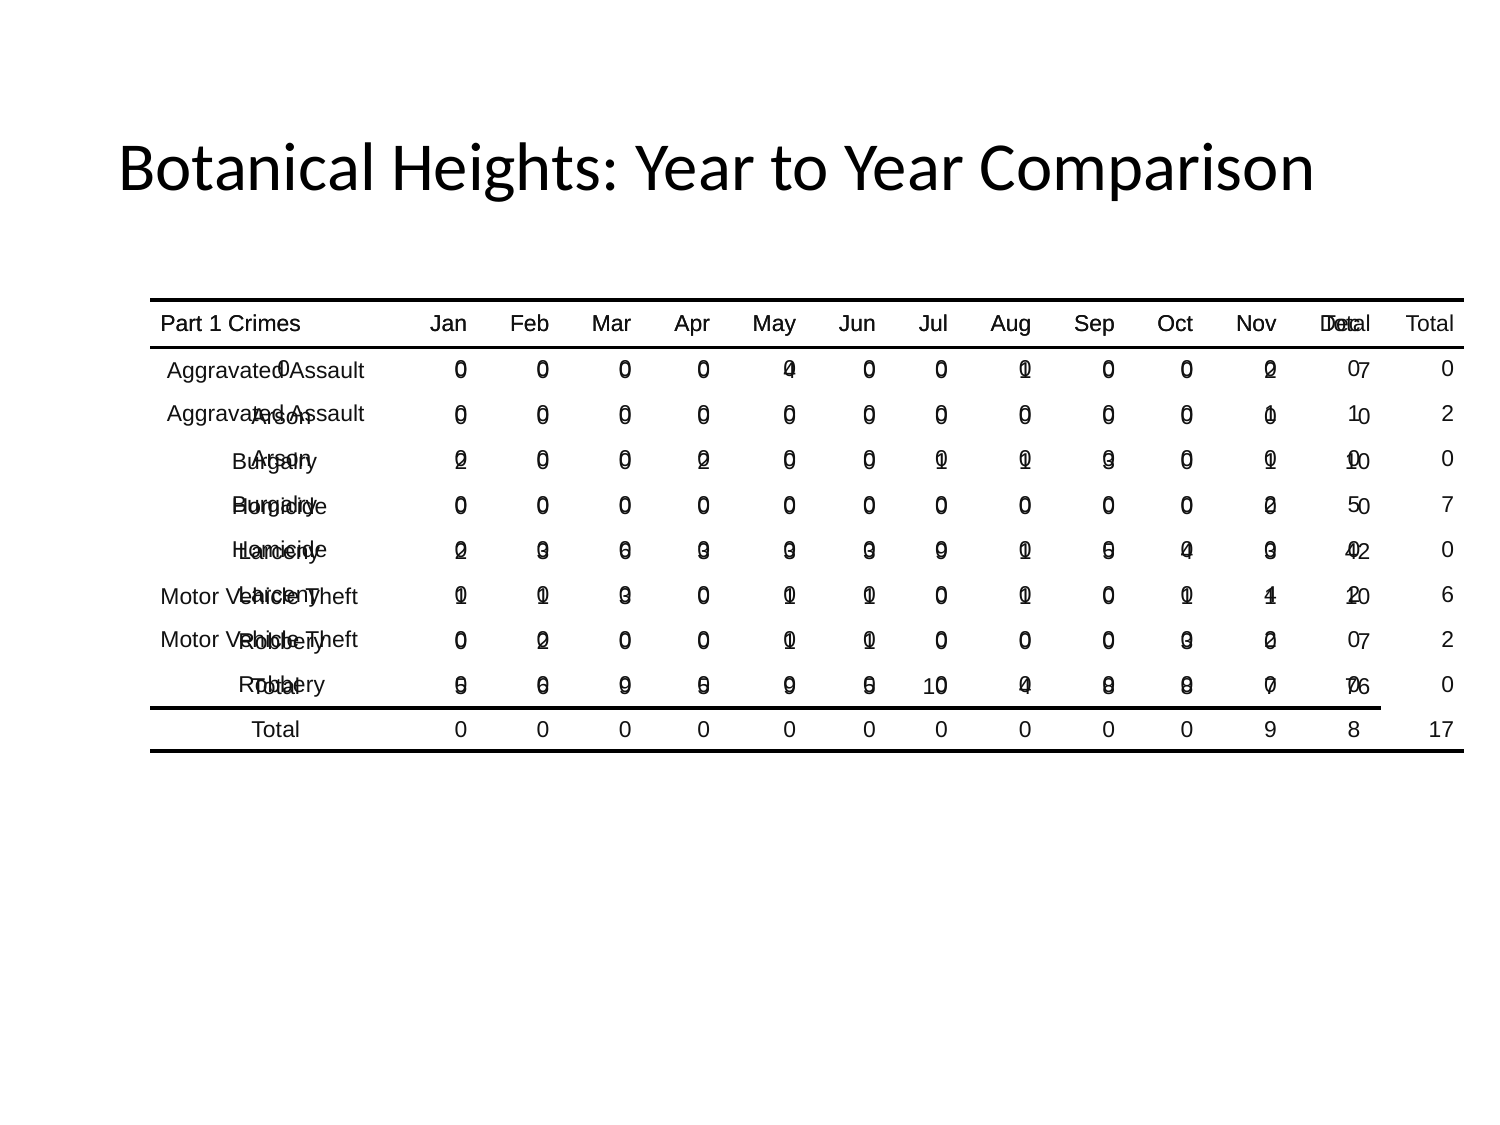

# Botanical Heights: Year to Year Comparison
| Part 1 Crimes | Jan | Feb | Mar | Apr | May | Jun | Jul | Aug | Sep | Oct | Nov | Dec | Total |
| --- | --- | --- | --- | --- | --- | --- | --- | --- | --- | --- | --- | --- | --- |
| 0 | 0 | 0 | 0 | 0 | 0 | 0 | 0 | 0 | 0 | 0 | 0 | 0 | 0 |
| Aggravated Assault | 0 | 0 | 0 | 0 | 0 | 0 | 0 | 0 | 0 | 0 | 1 | 1 | 2 |
| Arson | 0 | 0 | 0 | 0 | 0 | 0 | 0 | 0 | 0 | 0 | 0 | 0 | 0 |
| Burgalry | 0 | 0 | 0 | 0 | 0 | 0 | 0 | 0 | 0 | 0 | 2 | 5 | 7 |
| Homicide | 0 | 0 | 0 | 0 | 0 | 0 | 0 | 0 | 0 | 0 | 0 | 0 | 0 |
| Larceny | 0 | 0 | 0 | 0 | 0 | 0 | 0 | 0 | 0 | 0 | 4 | 2 | 6 |
| Motor Vehicle Theft | 0 | 0 | 0 | 0 | 0 | 0 | 0 | 0 | 0 | 0 | 2 | 0 | 2 |
| Robbery | 0 | 0 | 0 | 0 | 0 | 0 | 0 | 0 | 0 | 0 | 0 | 0 | 0 |
| Total | 0 | 0 | 0 | 0 | 0 | 0 | 0 | 0 | 0 | 0 | 9 | 8 | 17 |
| Part 1 Crimes | Jan | Feb | Mar | Apr | May | Jun | Jul | Aug | Sep | Oct | Nov | Total |
| --- | --- | --- | --- | --- | --- | --- | --- | --- | --- | --- | --- | --- |
| Aggravated Assault | 0 | 0 | 0 | 0 | 4 | 0 | 0 | 1 | 0 | 0 | 2 | 7 |
| Arson | 0 | 0 | 0 | 0 | 0 | 0 | 0 | 0 | 0 | 0 | 0 | 0 |
| Burgalry | 2 | 0 | 0 | 2 | 0 | 0 | 1 | 1 | 3 | 0 | 1 | 10 |
| Homicide | 0 | 0 | 0 | 0 | 0 | 0 | 0 | 0 | 0 | 0 | 0 | 0 |
| Larceny | 2 | 3 | 6 | 3 | 3 | 3 | 9 | 1 | 5 | 4 | 3 | 42 |
| Motor Vehicle Theft | 1 | 1 | 3 | 0 | 1 | 1 | 0 | 1 | 0 | 1 | 1 | 10 |
| Robbery | 0 | 2 | 0 | 0 | 1 | 1 | 0 | 0 | 0 | 3 | 0 | 7 |
| Total | 5 | 6 | 9 | 5 | 9 | 5 | 10 | 4 | 8 | 8 | 7 | 76 |